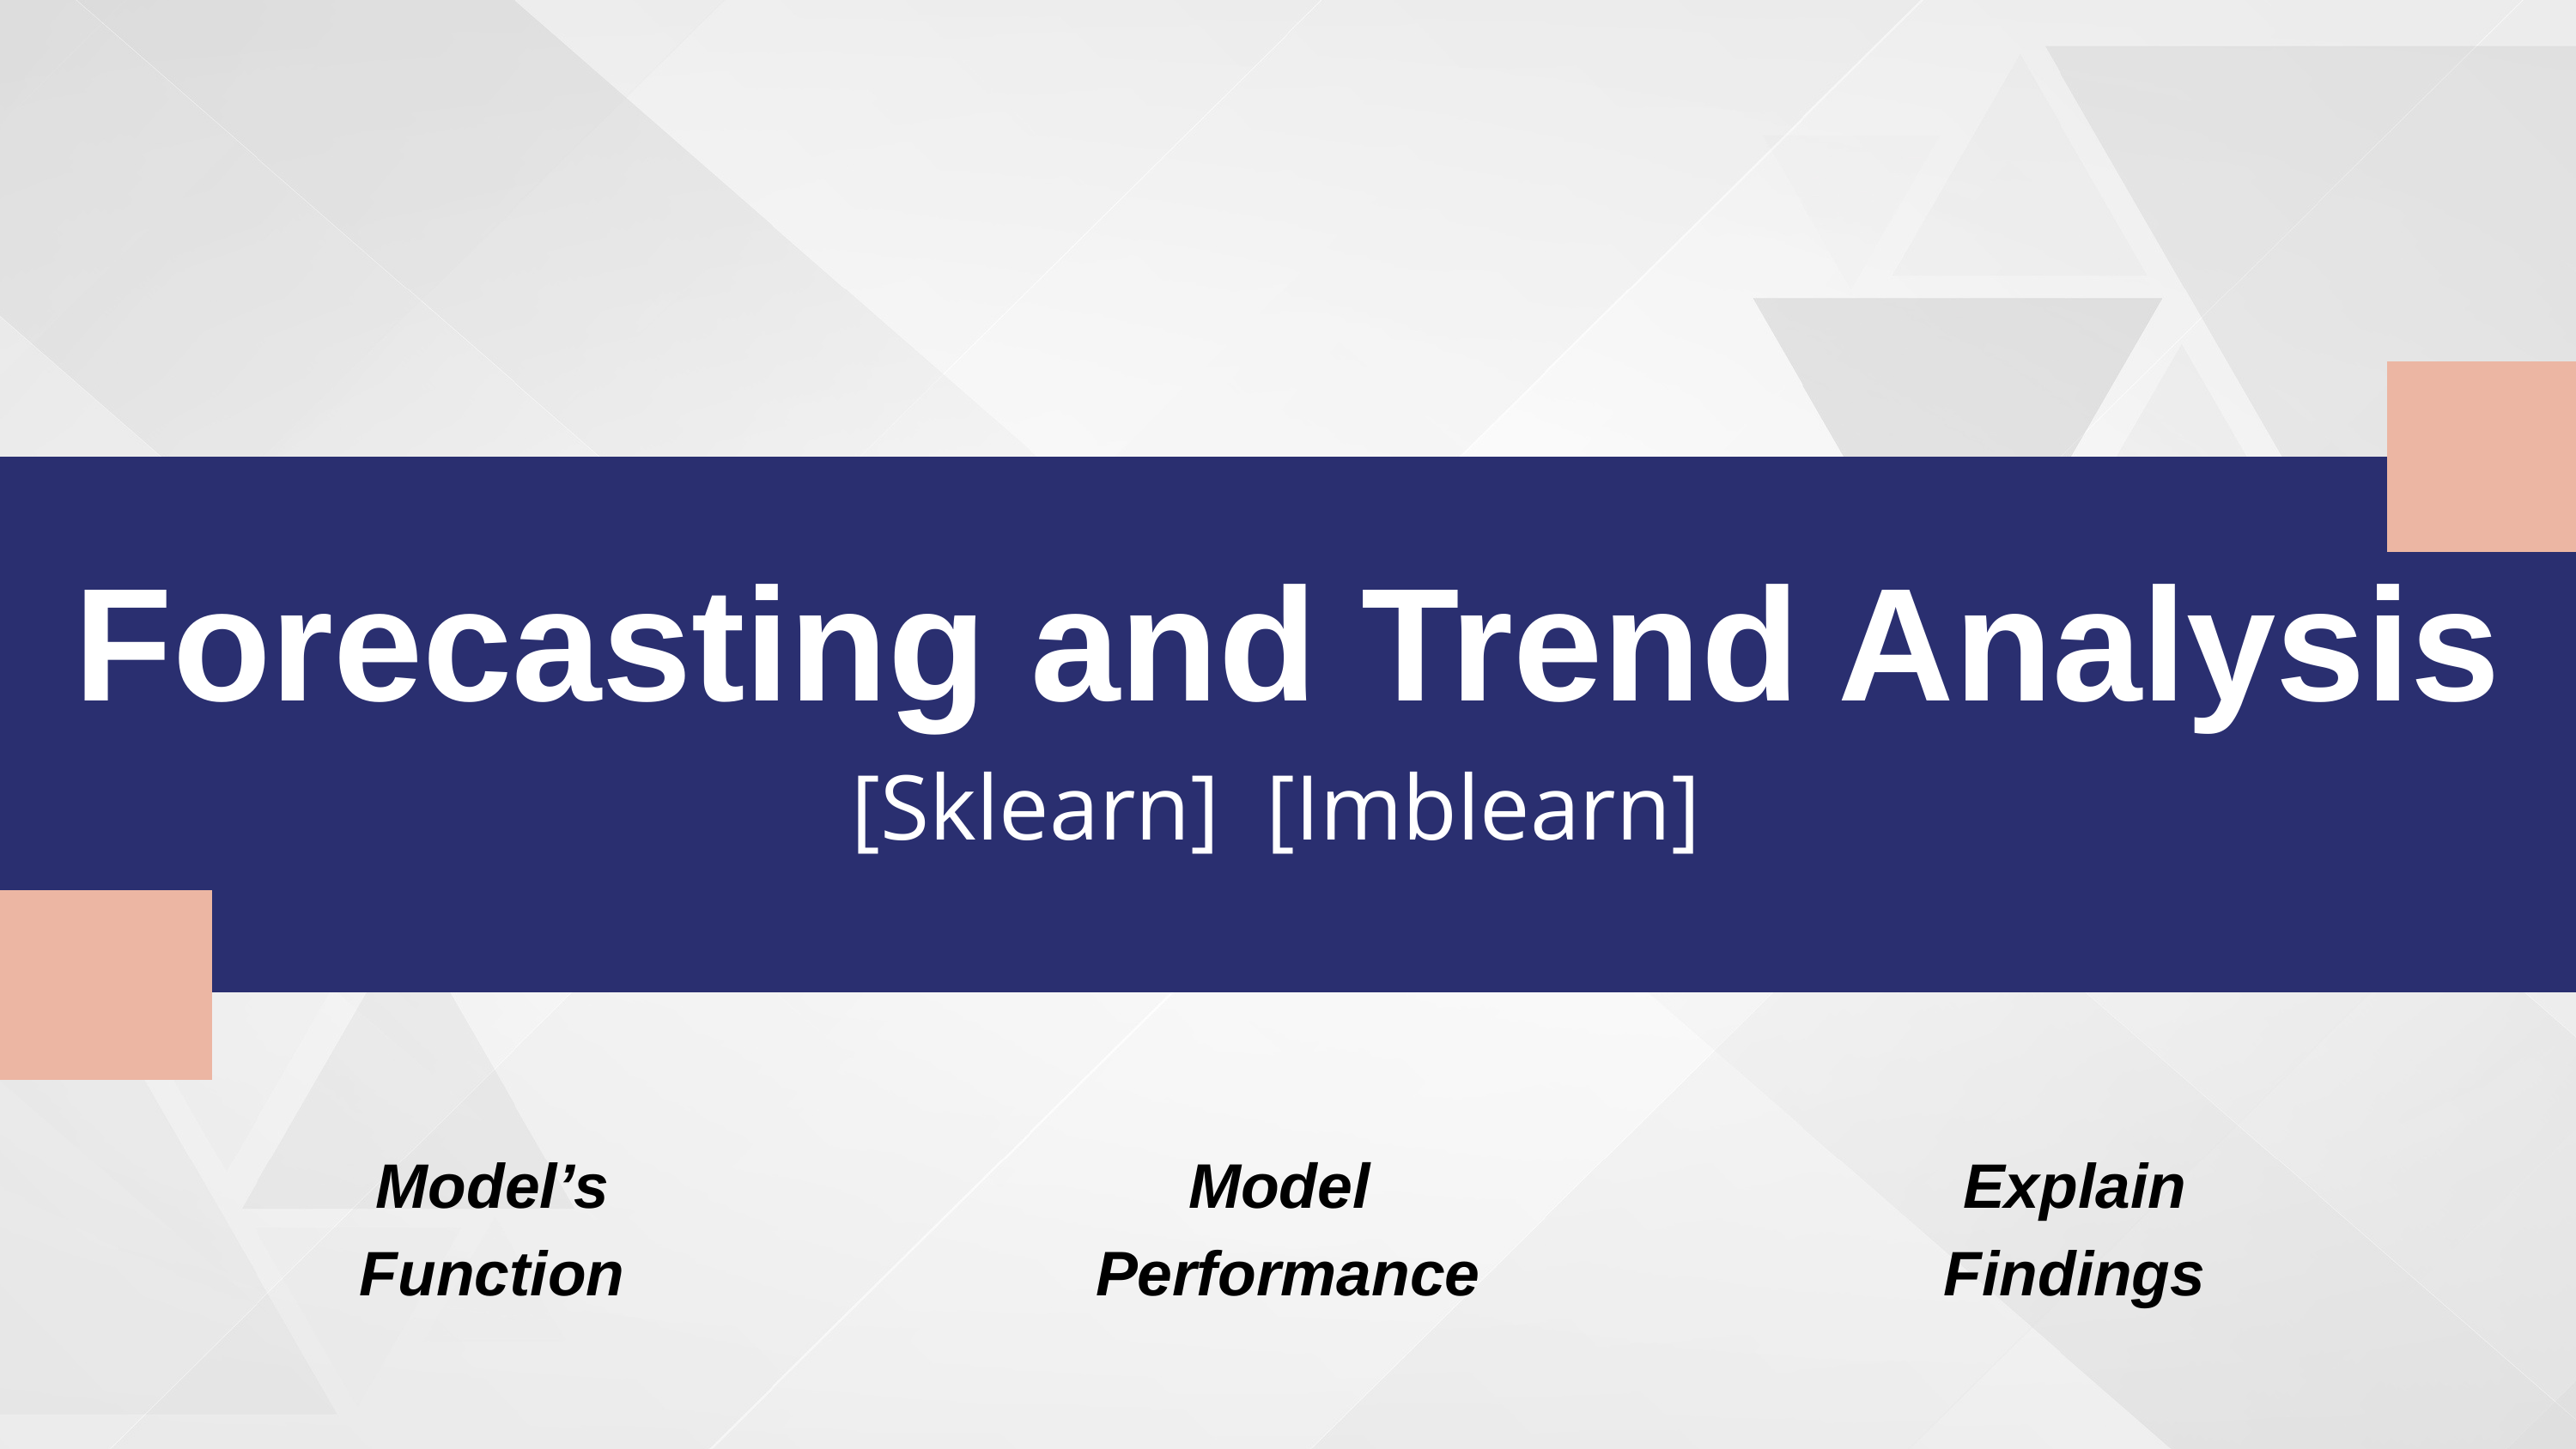

Forecasting and Trend Analysis
[Sklearn]  [Imblearn]

Model’s
Function
Explain
Findings
Model
Performance